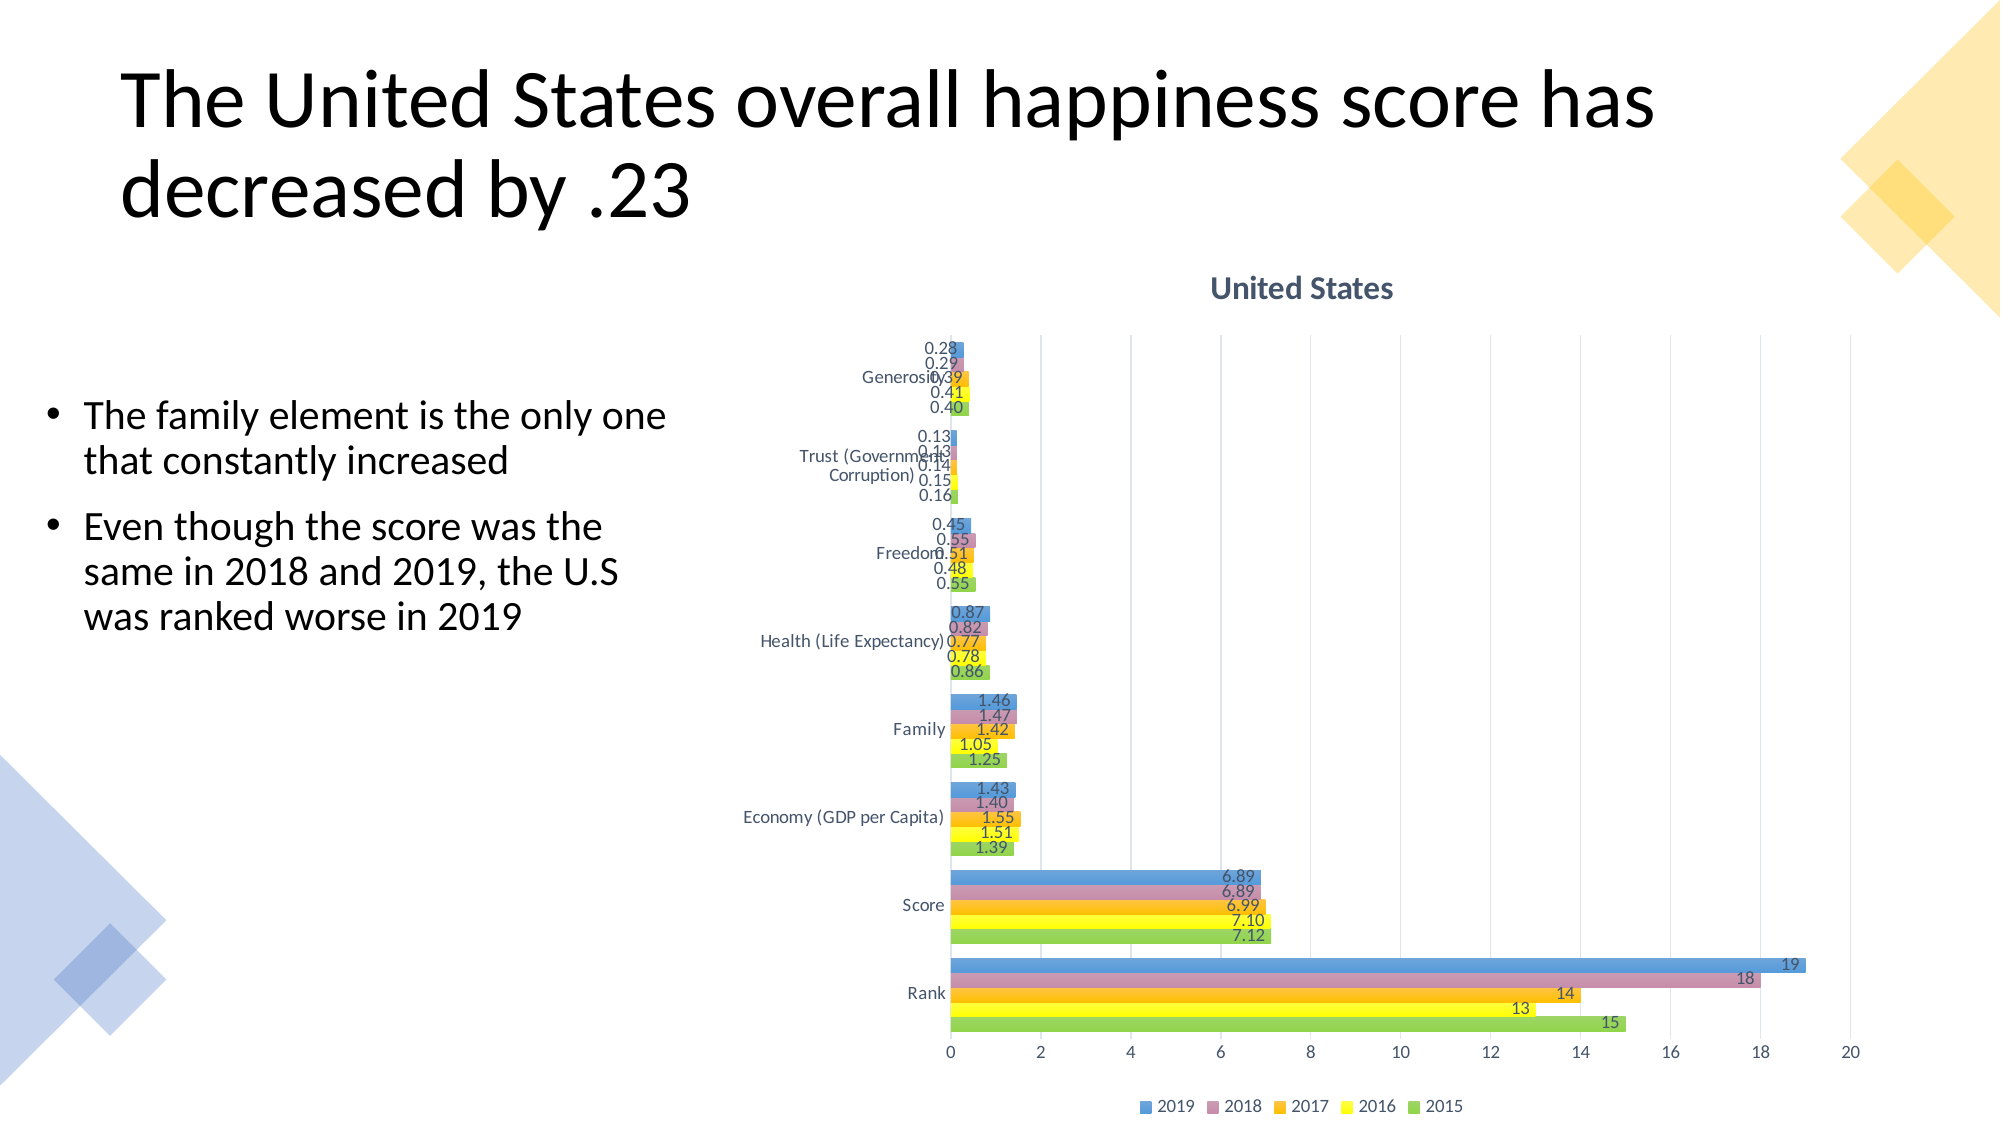

# The United States overall happiness score has decreased by .23

### Chart: United States

| Category | 2015 | 2016 | 2017 | 2018 | 2019 |
|---|---|---|---|---|---|
| Rank | 15.0 | 13.0 | 14.0 | 18.0 | 19.0 |
| Score | 7.119 | 7.104 | 6.993000031 | 6.886 | 6.892 |
| Economy (GDP per Capita) | 1.39451 | 1.50796 | 1.546259284 | 1.398 | 1.433 |
| Family | 1.24711 | 1.04782 | 1.419920564 | 1.471 | 1.457 |
| Health (Life Expectancy) | 0.86179 | 0.779 | 0.774286628 | 0.819 | 0.874 |
| Freedom | 0.54604 | 0.48163 | 0.505740523 | 0.547 | 0.454 |
| Trust (Government Corruption) | 0.1589 | 0.14868 | 0.135638788 | 0.133 | 0.128 |
| Generosity | 0.40105 | 0.41077 | 0.392578781 | 0.291 | 0.28 |
The family element is the only one that constantly increased
Even though the score was the same in 2018 and 2019, the U.S was ranked worse in 2019